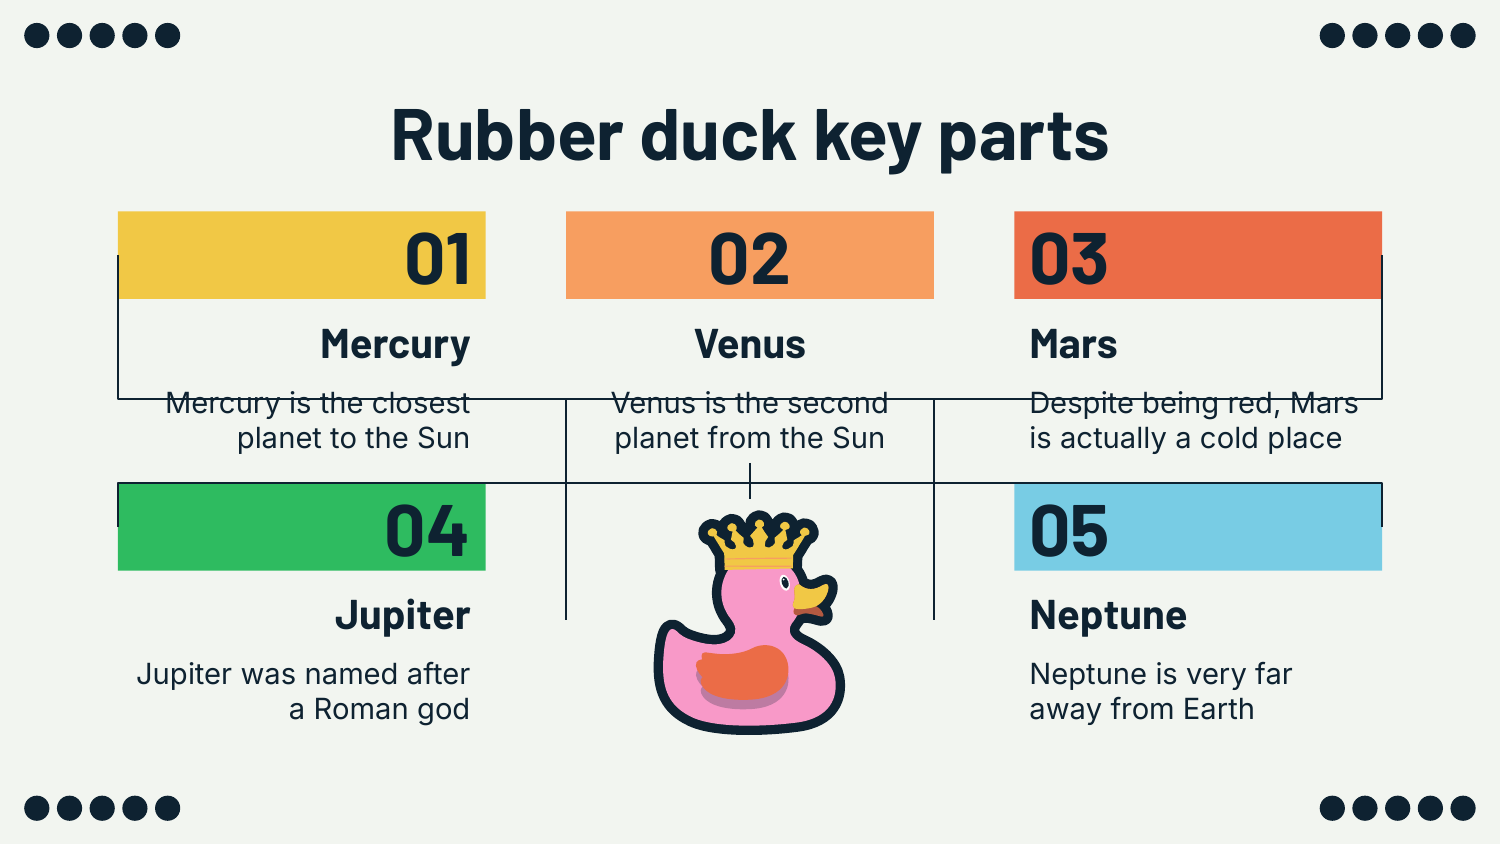

# Rubber duck key parts
01
02
03
Venus
Mercury
Mars
Mercury is the closest planet to the Sun
Despite being red, Mars is actually a cold place
Venus is the second planet from the Sun
04
05

Jupiter
Neptune
Jupiter was named after a Roman god
Neptune is very far away from Earth